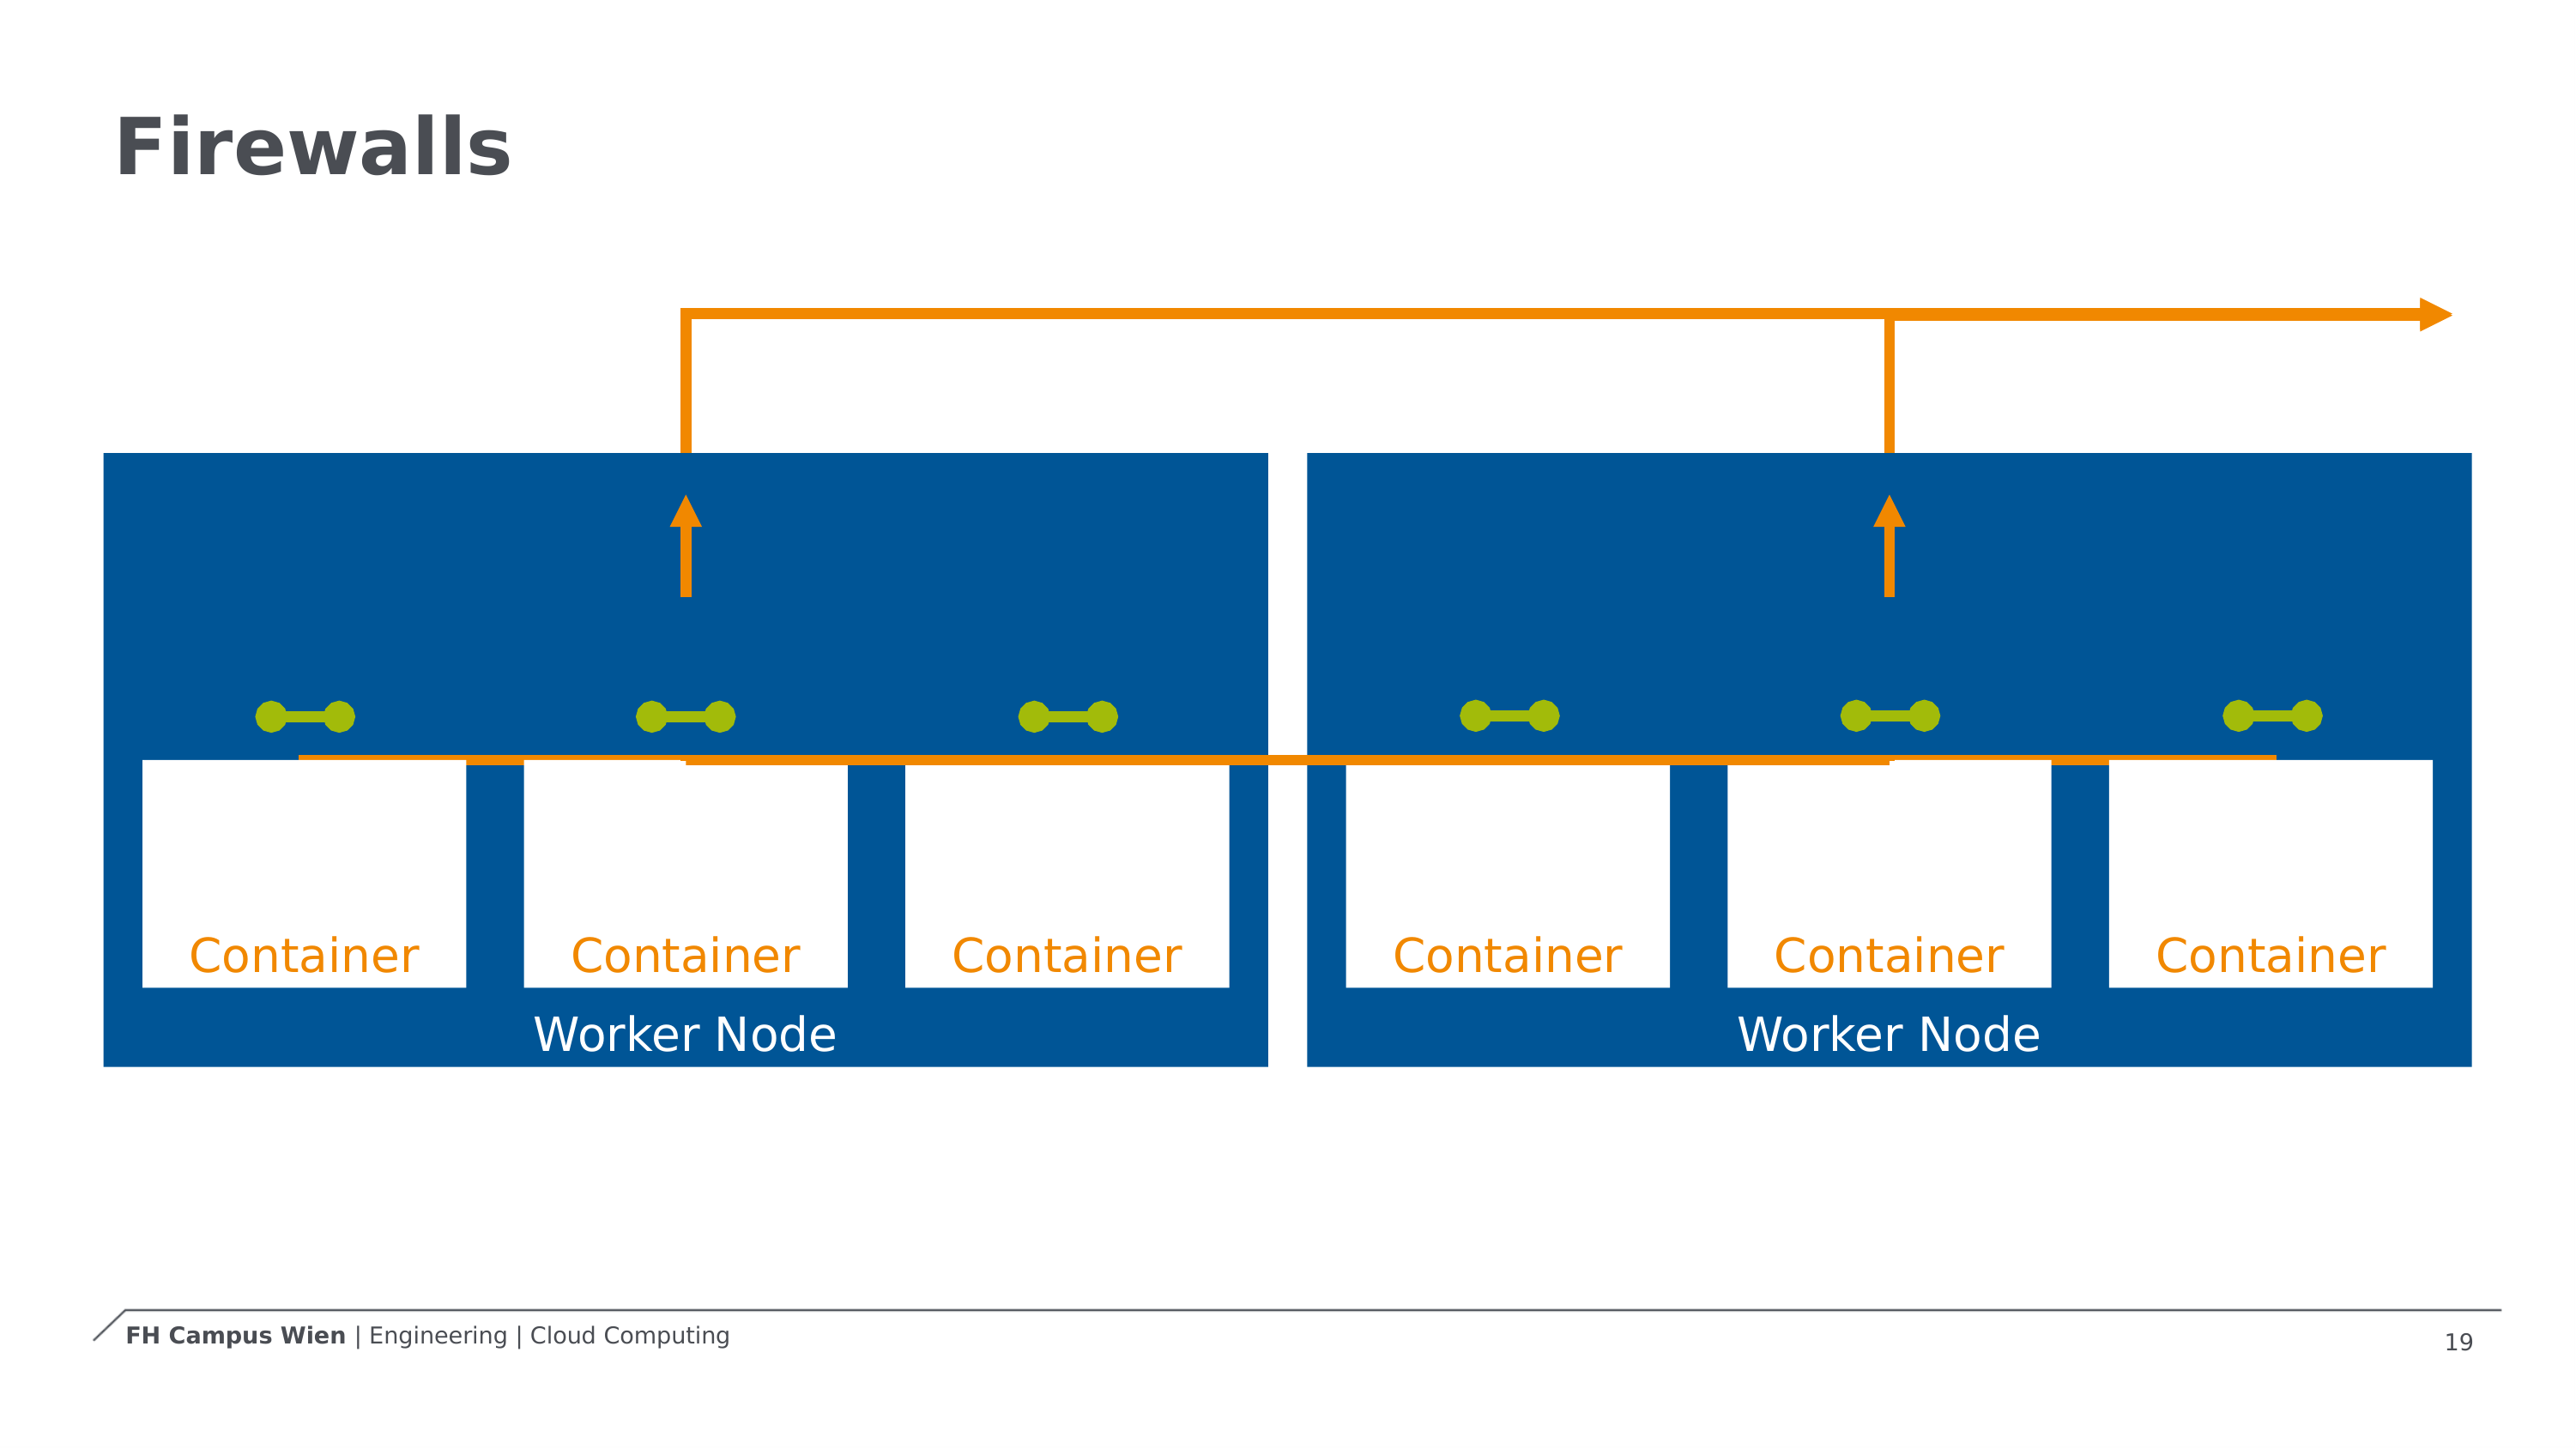

# Firewalls
Worker Node
Worker Node
Container
Container
Container
Container
Container
Container